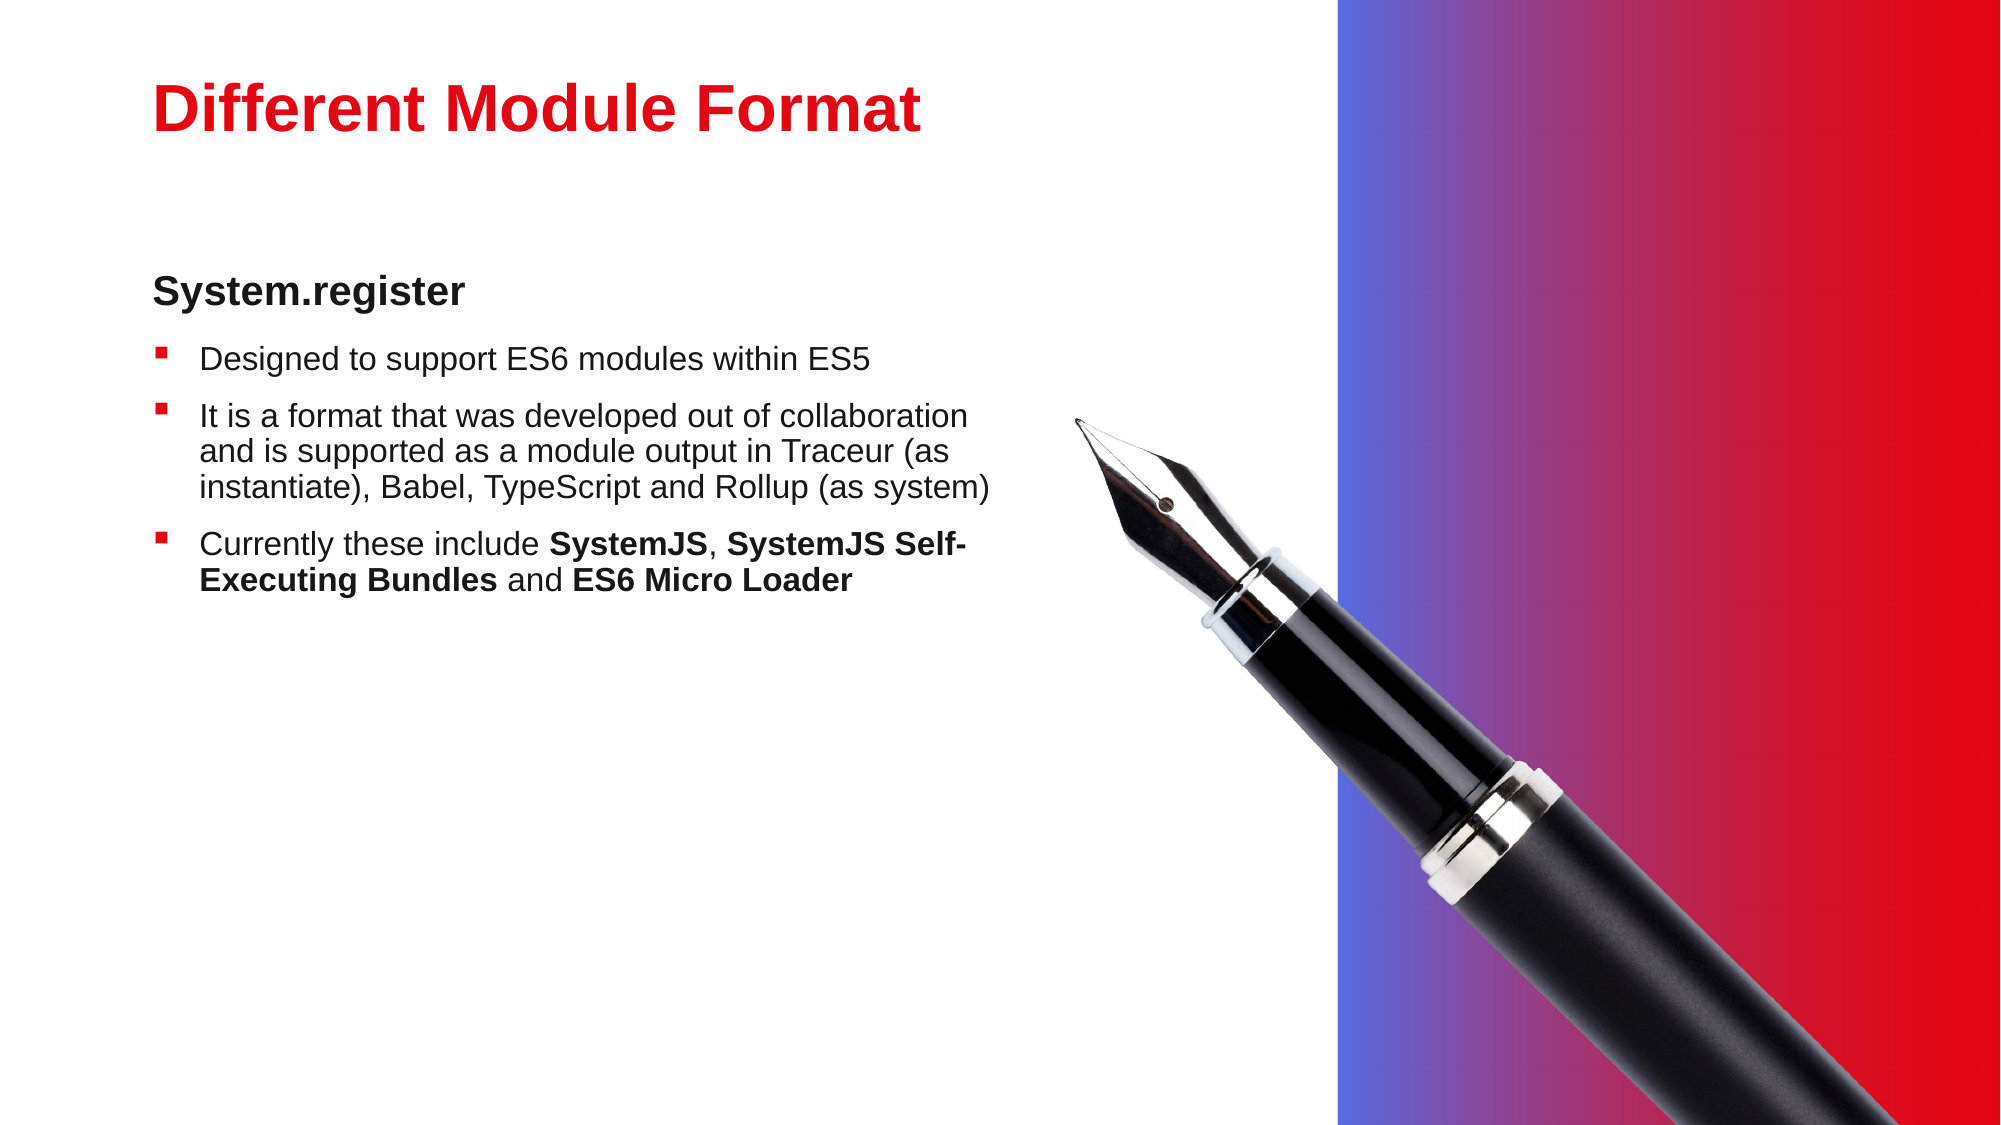

# Different Module Format
System.register

Designed to support ES6 modules within ES5
It is a format that was developed out of collaboration and is supported as a module output in Traceur (as instantiate), Babel, TypeScript and Rollup (as system)
Currently these include SystemJS, SystemJS Self-Executing Bundles and ES6 Micro Loader